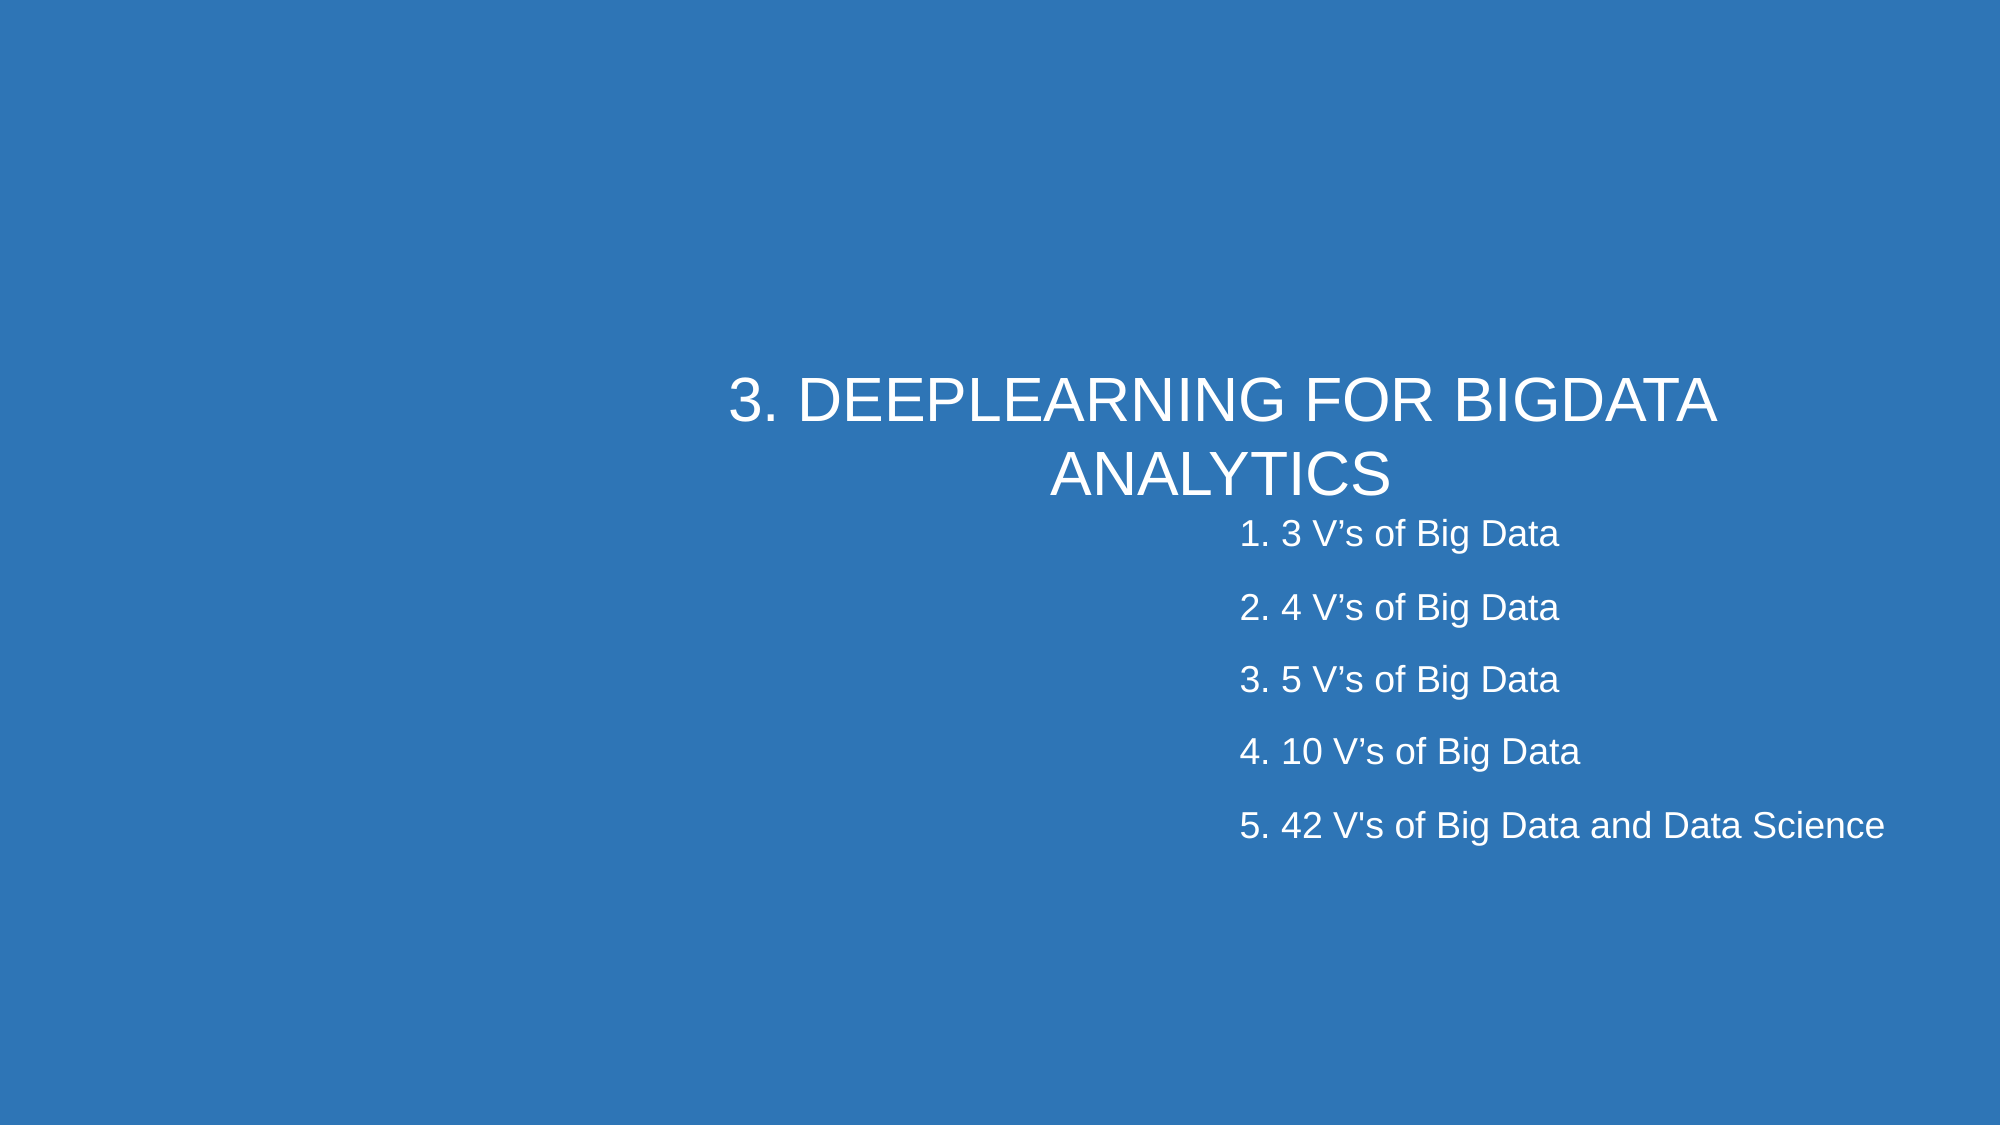

3. DEEPLEARNING FOR BIGDATA ANALYTICS
1. 3 V’s of Big Data
2. 4 V’s of Big Data
3. 5 V’s of Big Data
4. 10 V’s of Big Data
5. 42 V's of Big Data and Data Science